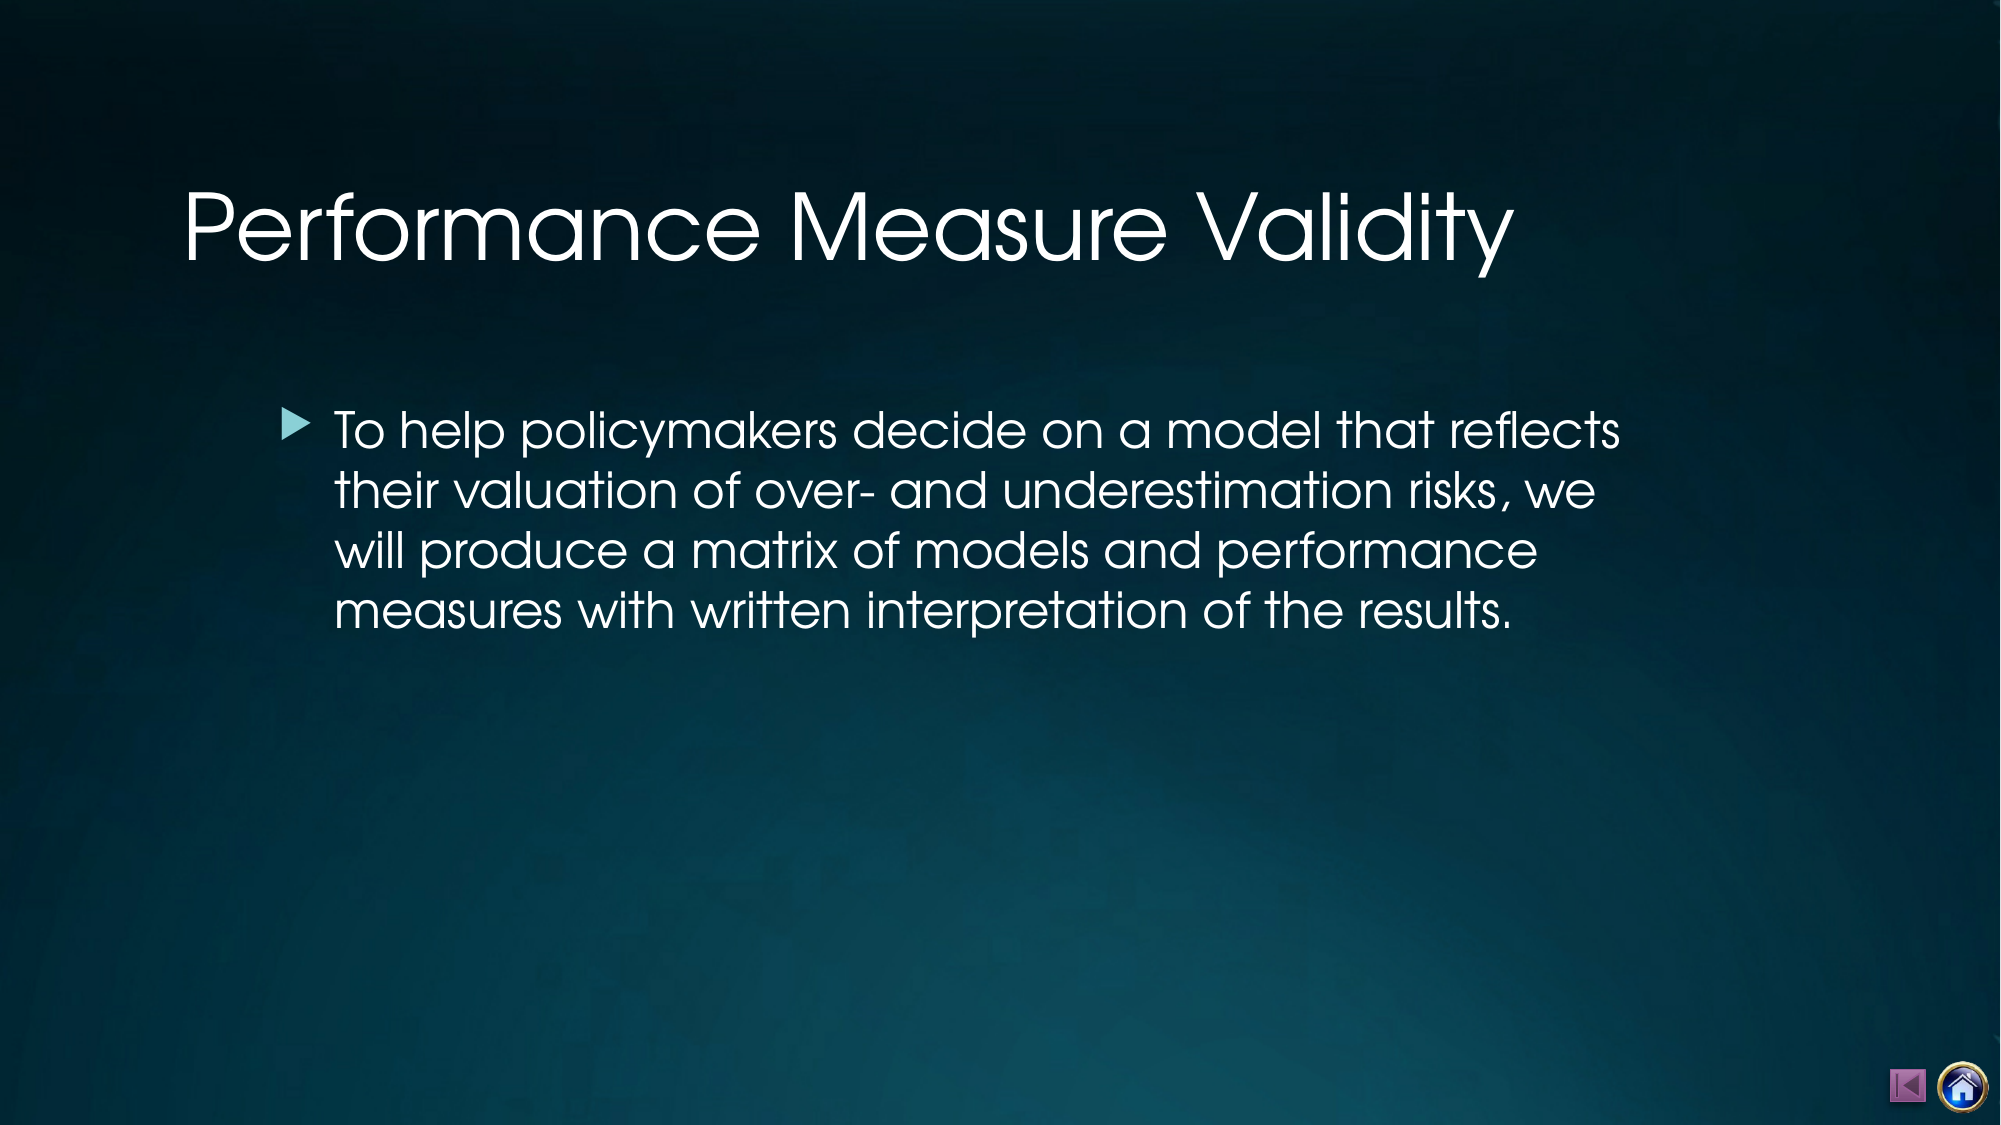

# Performance Measure Validity

To help policymakers decide on a model that reflects their valuation of over- and underestimation risks, we will produce a matrix of models and performance measures with written interpretation of the results.